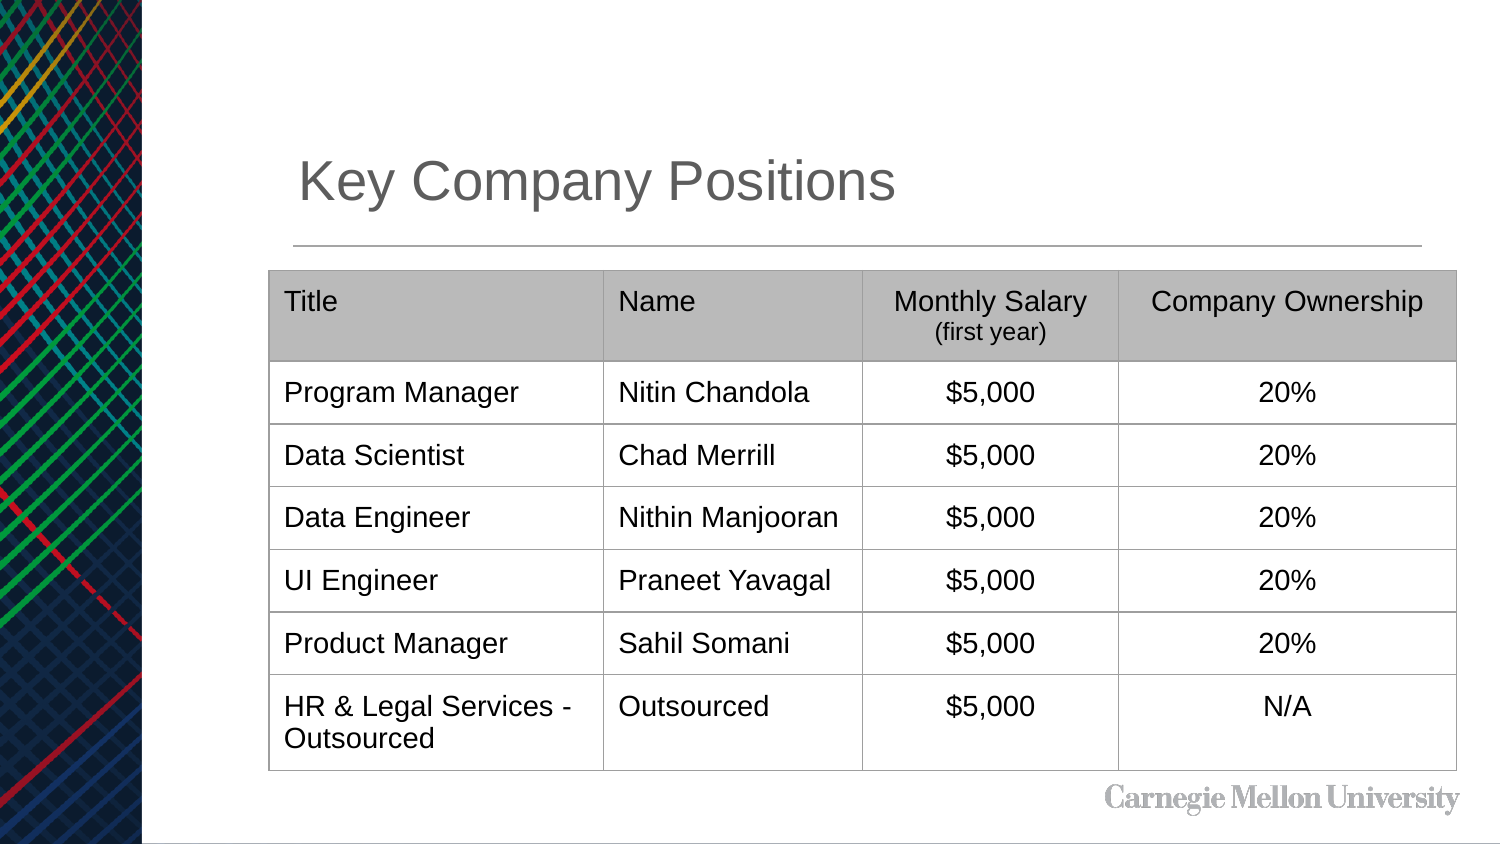

Key Company Positions
| Title | Name | Monthly Salary (first year) | Company Ownership |
| --- | --- | --- | --- |
| Program Manager | Nitin Chandola | $5,000 | 20% |
| Data Scientist | Chad Merrill | $5,000 | 20% |
| Data Engineer | Nithin Manjooran | $5,000 | 20% |
| UI Engineer | Praneet Yavagal | $5,000 | 20% |
| Product Manager | Sahil Somani | $5,000 | 20% |
| HR & Legal Services - Outsourced | Outsourced | $5,000 | N/A |